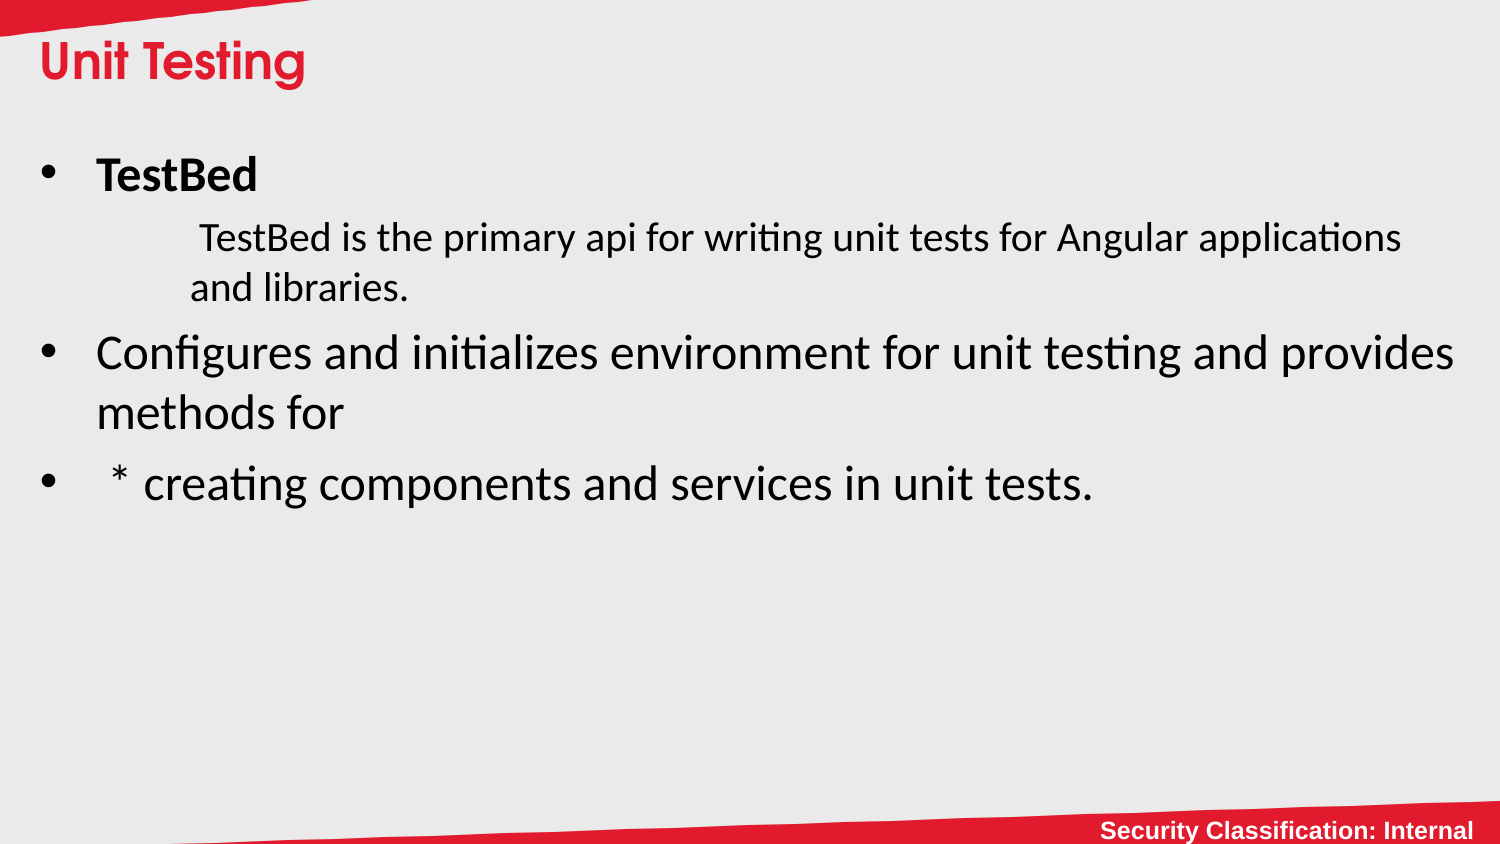

# Unit Testing
TestBed
 TestBed is the primary api for writing unit tests for Angular applications and libraries.
Configures and initializes environment for unit testing and provides methods for
 * creating components and services in unit tests.